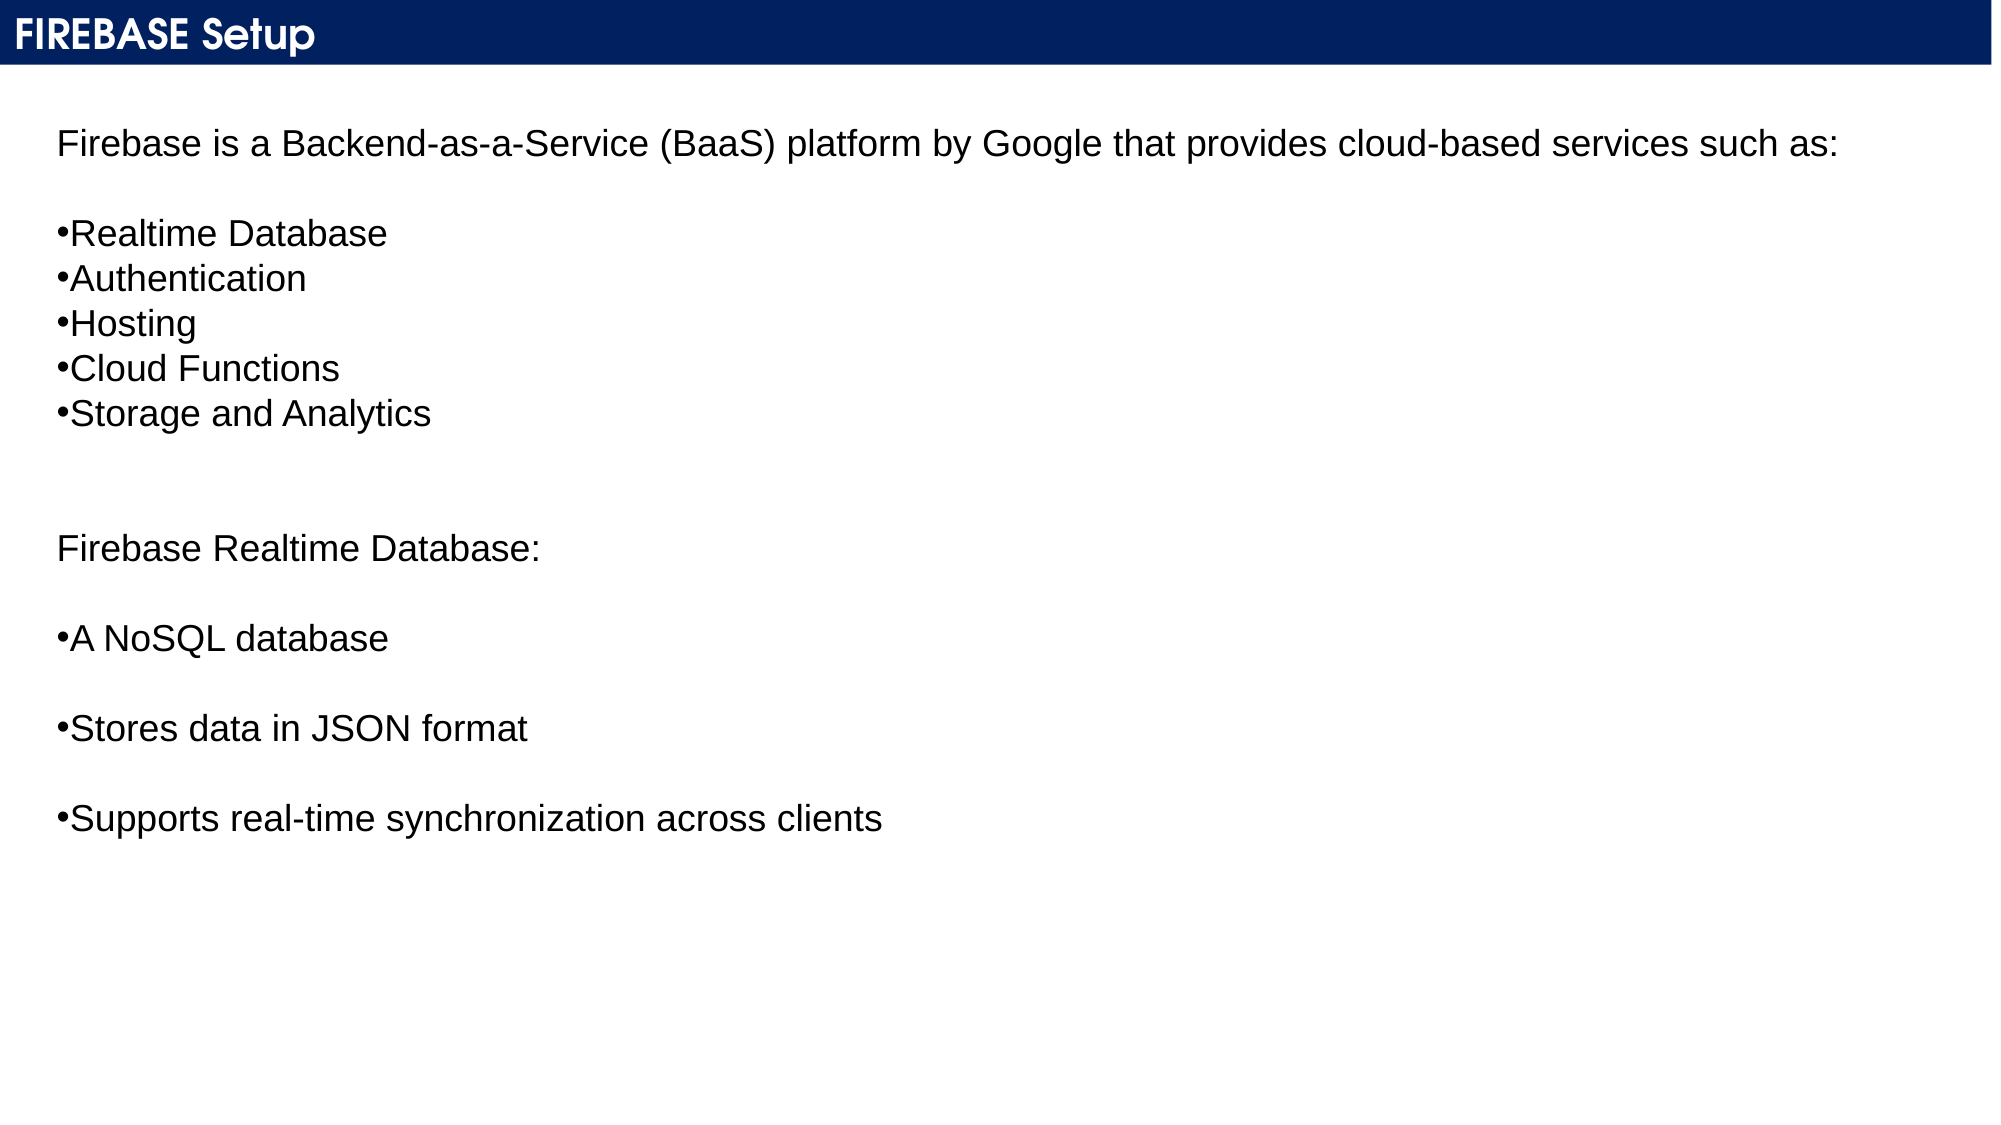

FIREBASE Setup
Firebase is a Backend-as-a-Service (BaaS) platform by Google that provides cloud-based services such as:

Realtime Database
Authentication
Hosting
Cloud Functions
Storage and Analytics

Firebase Realtime Database:

A NoSQL database

Stores data in JSON format

Supports real-time synchronization across clients